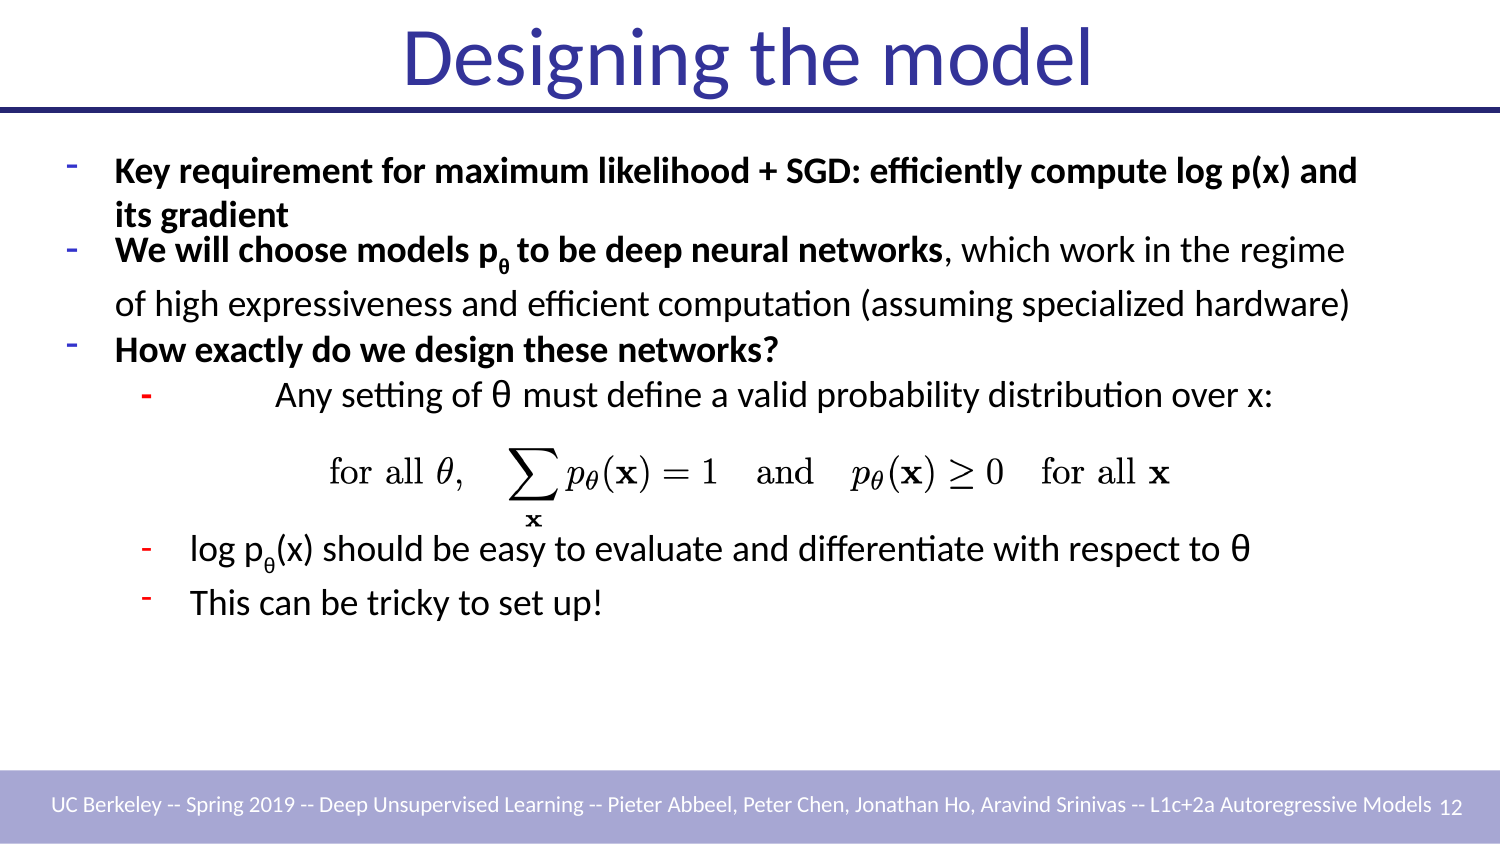

# Designing the model
Key requirement for maximum likelihood + SGD: efficiently compute log p(x) and  its gradient
We will choose models pθ to be deep neural networks, which work in the regime
of high expressiveness and efficient computation (assuming specialized hardware)
How exactly do we design these networks?
-	Any setting of θ must define a valid probability distribution over x:

log pθ(x) should be easy to evaluate and differentiate with respect to θ
This can be tricky to set up!
UC Berkeley -- Spring 2019 -- Deep Unsupervised Learning -- Pieter Abbeel, Peter Chen, Jonathan Ho, Aravind Srinivas -- L1c+2a Autoregressive Models 12